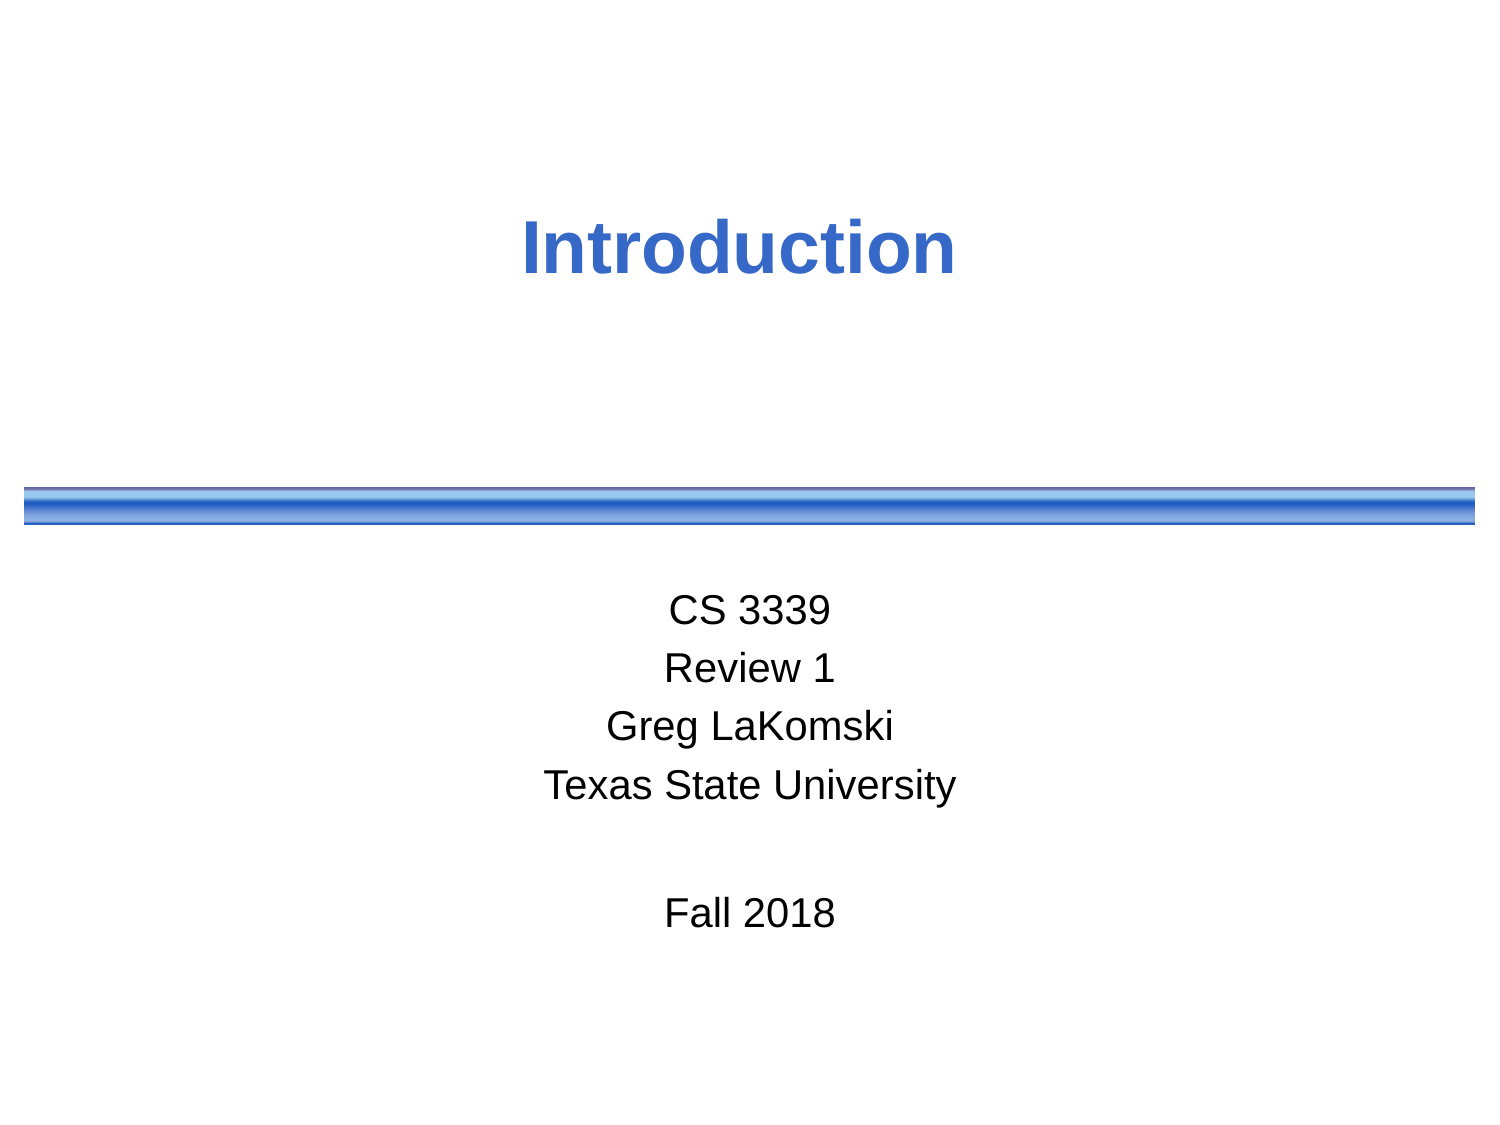

# Introduction
CS 3339
Review 1
Greg LaKomski
Texas State University

Fall 2018